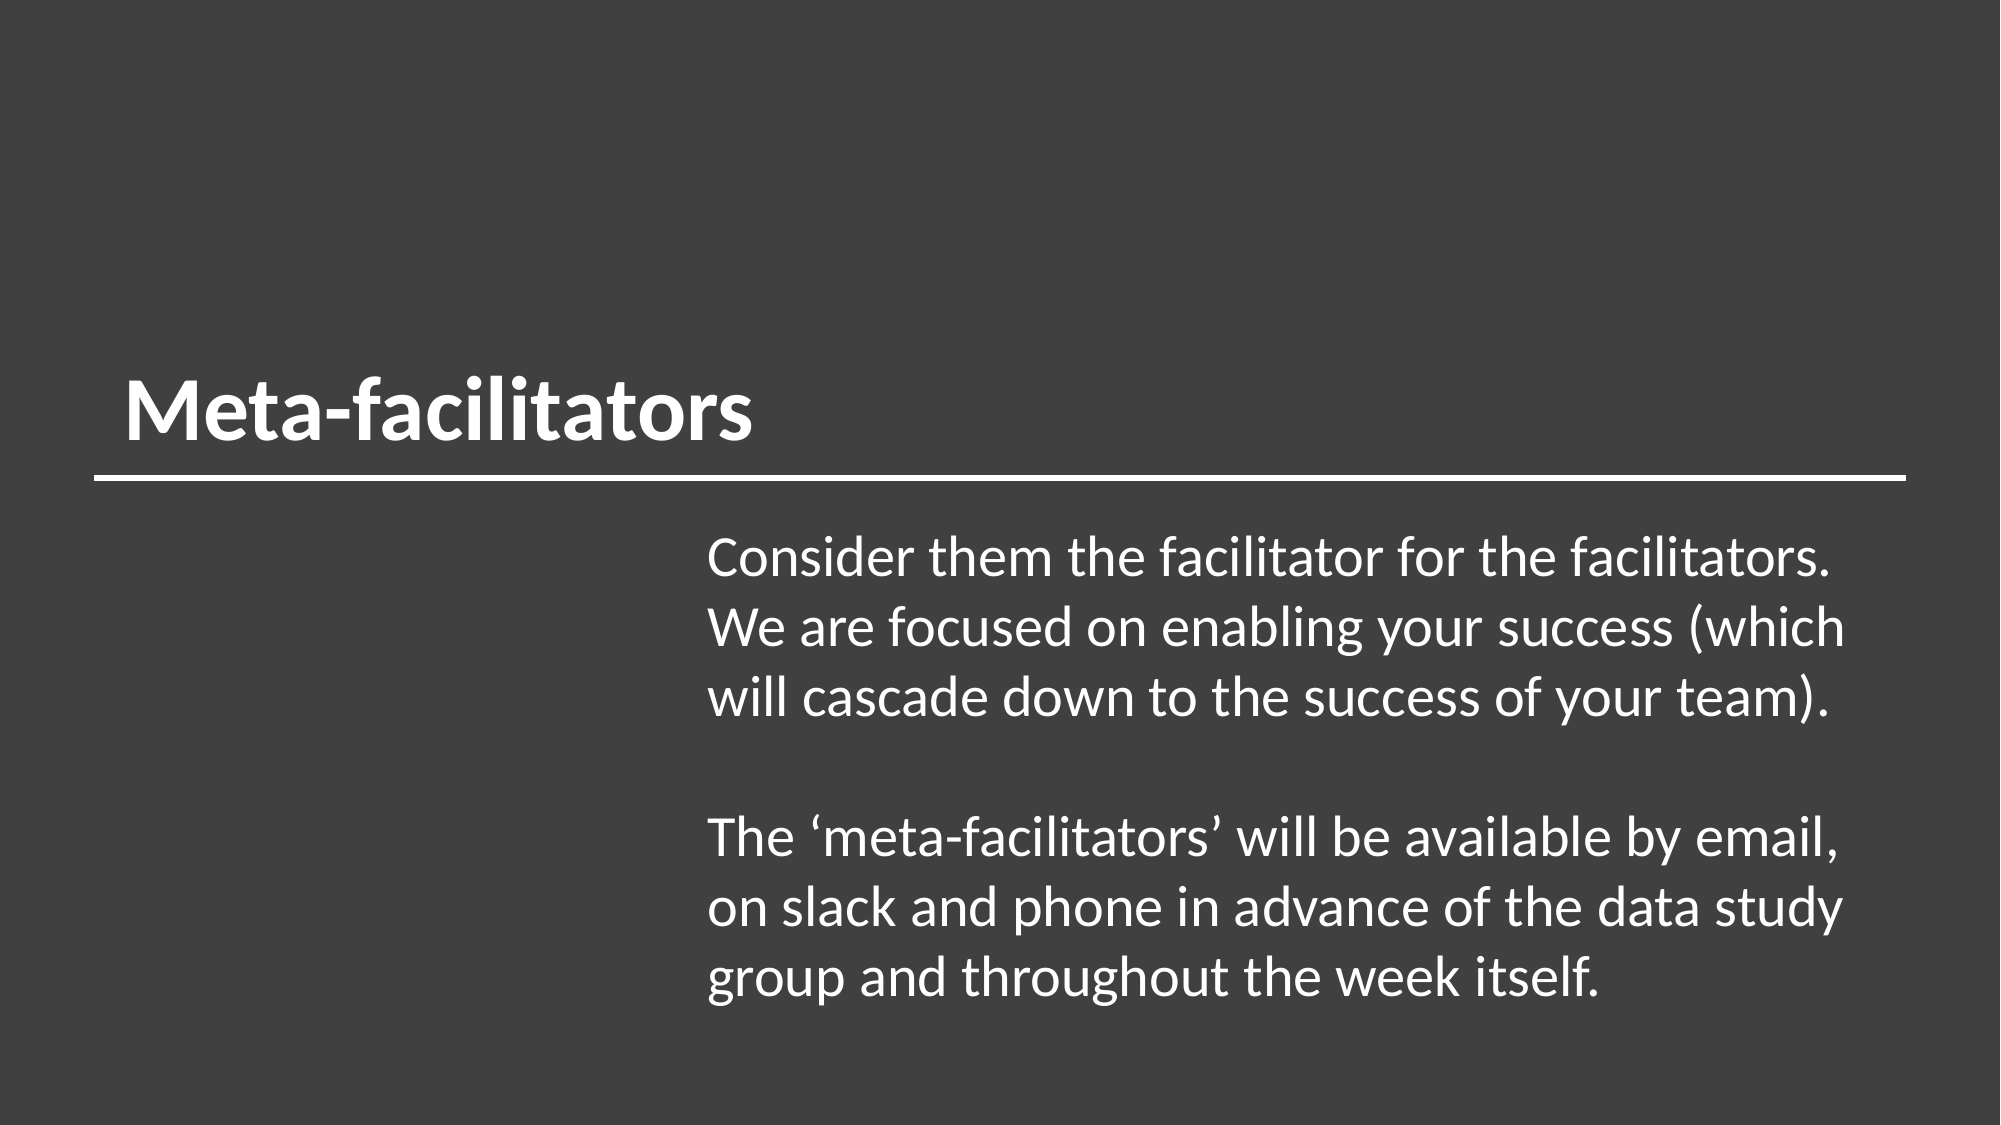

# Meta-facilitators
Consider them the facilitator for the facilitators. We are focused on enabling your success (which will cascade down to the success of your team).

The ‘meta-facilitators’ will be available by email, on slack and phone in advance of the data study group and throughout the week itself.